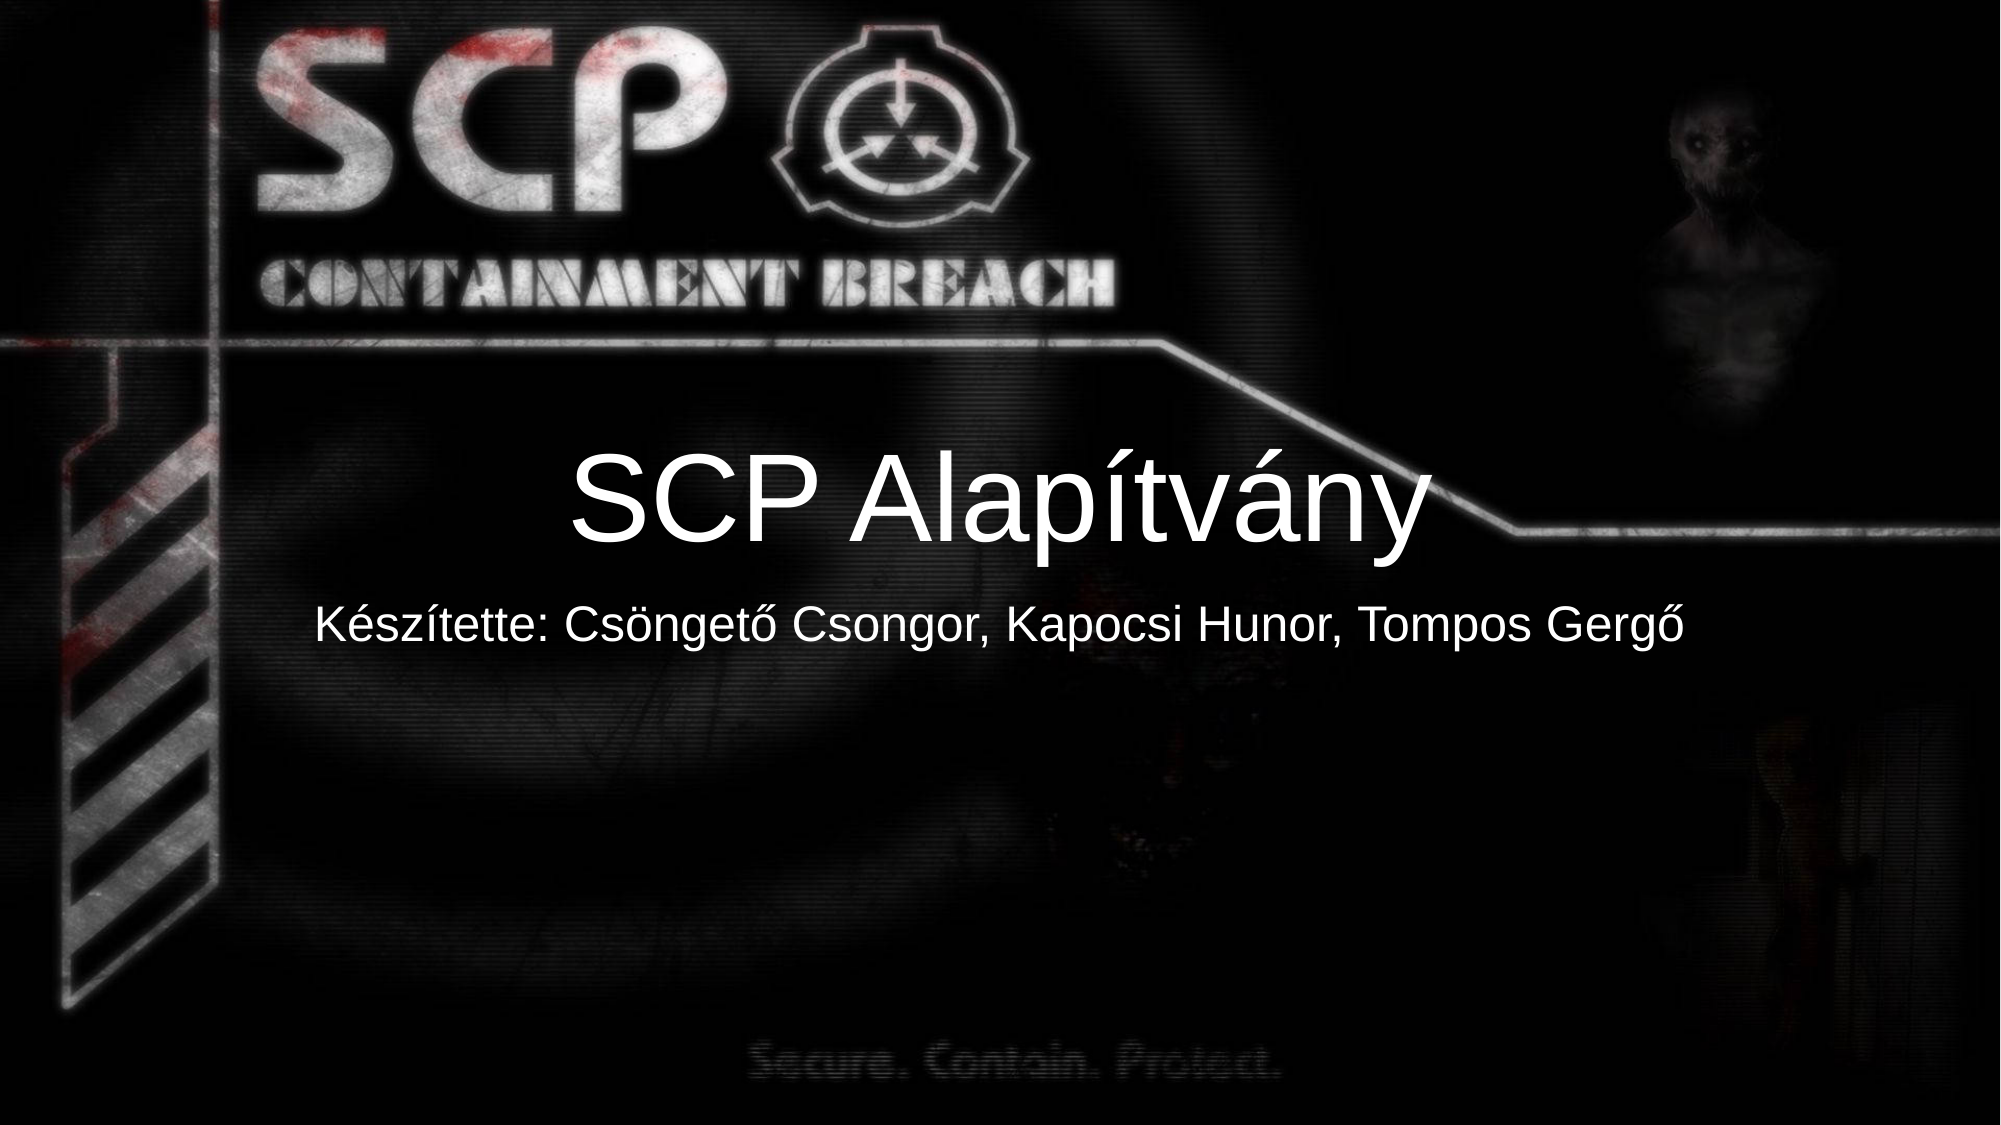

# SCP Alapítvány
Készítette: Csöngető Csongor, Kapocsi Hunor, Tompos Gergő